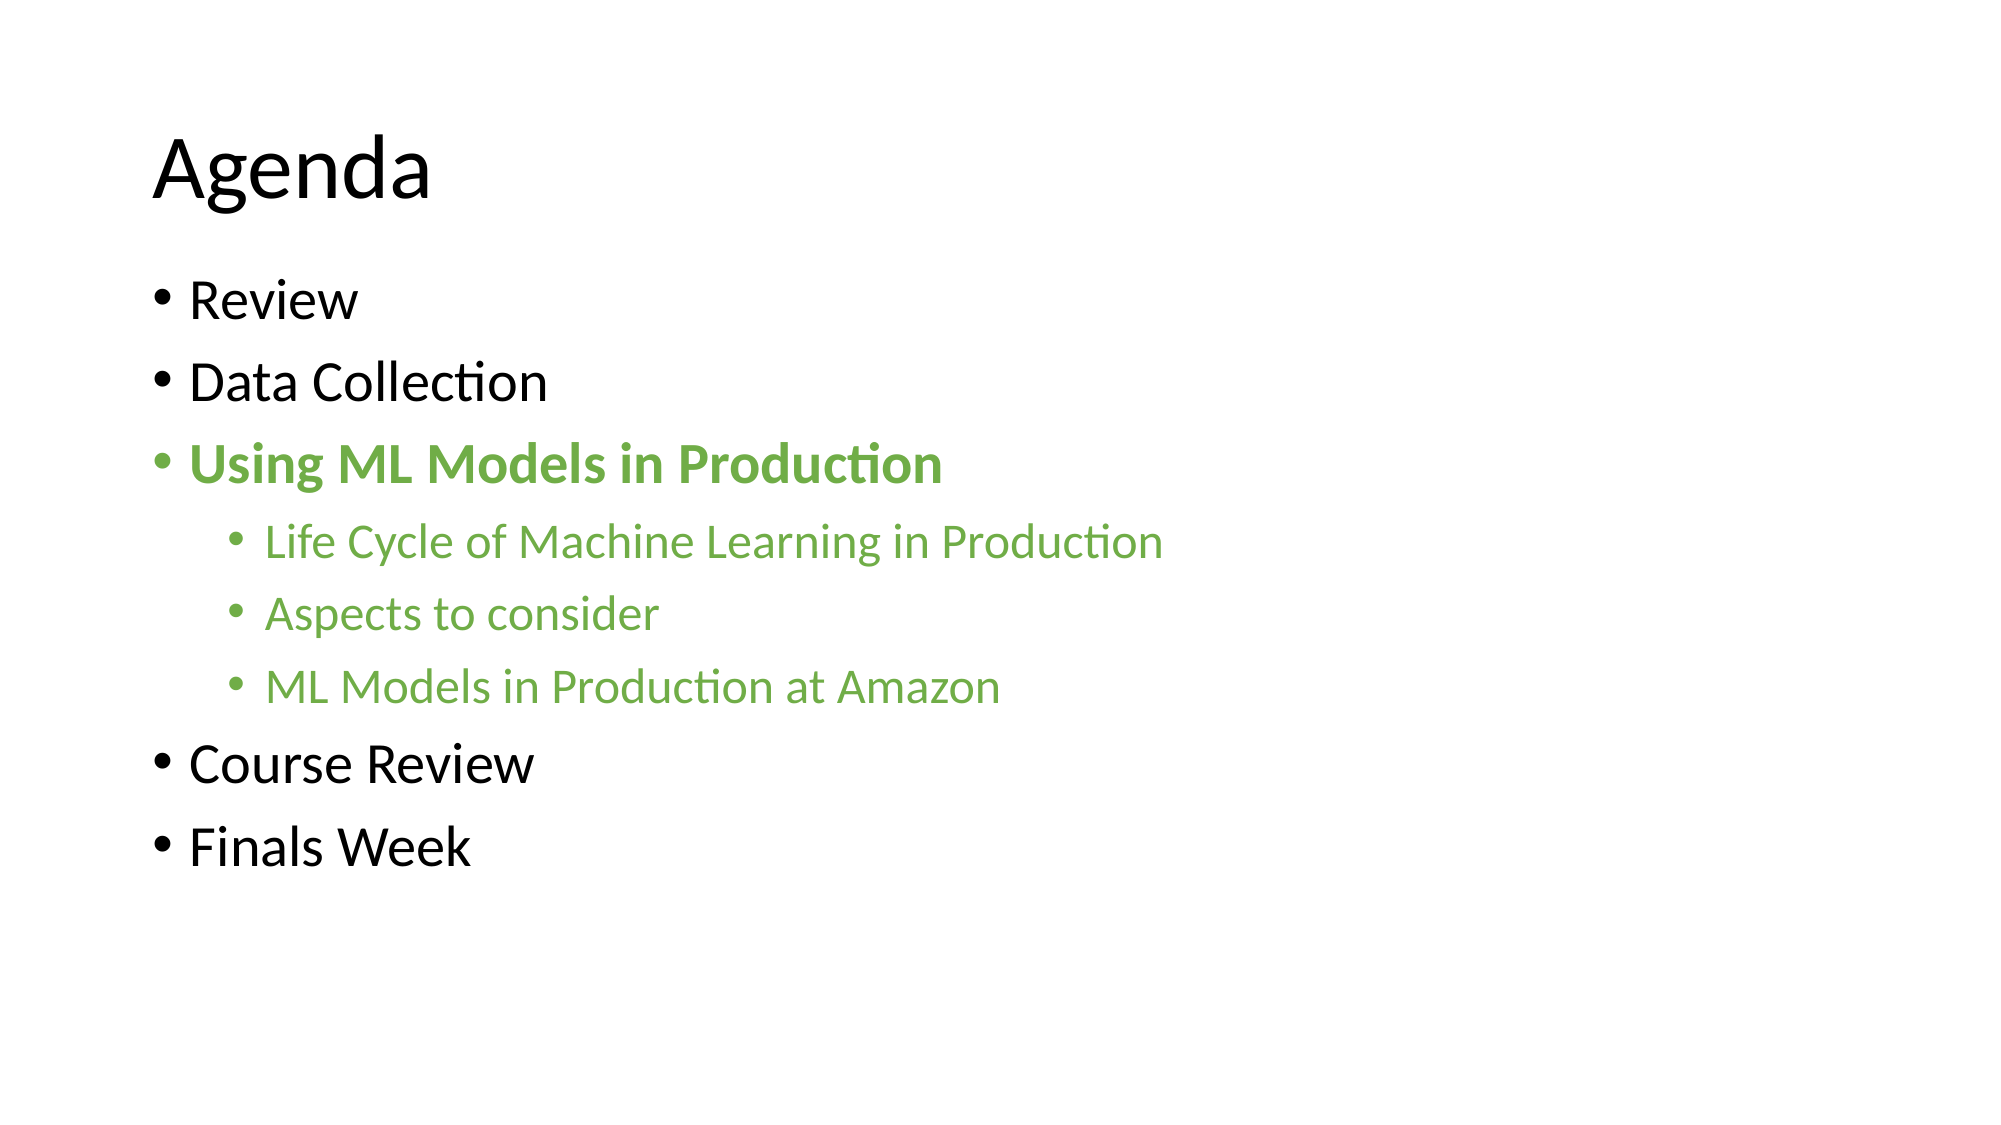

# Agenda
Review
Data Collection
Using ML Models in Production
Life Cycle of Machine Learning in Production
Aspects to consider
ML Models in Production at Amazon
Course Review
Finals Week